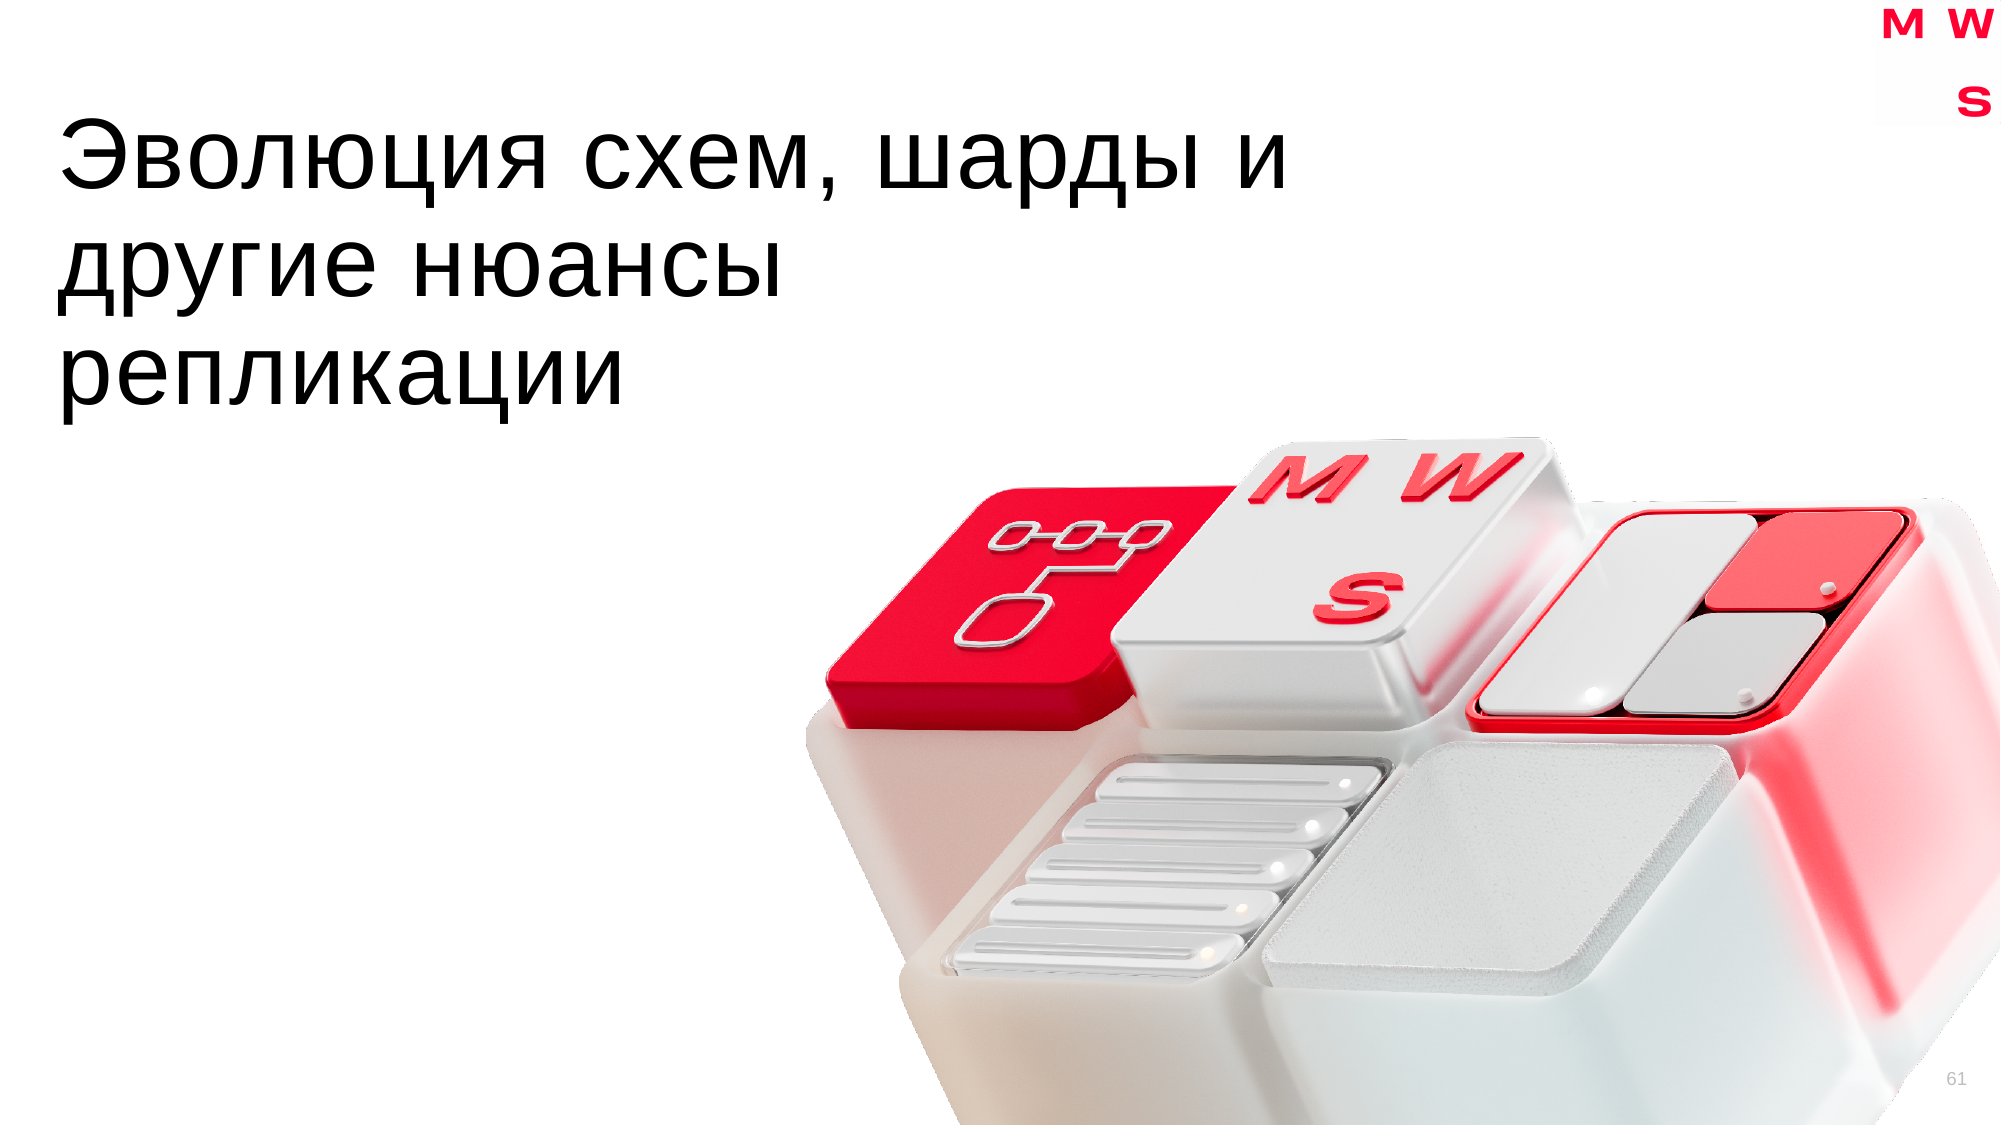

# Эволюция схем, шарды и другие нюансы репликации
61